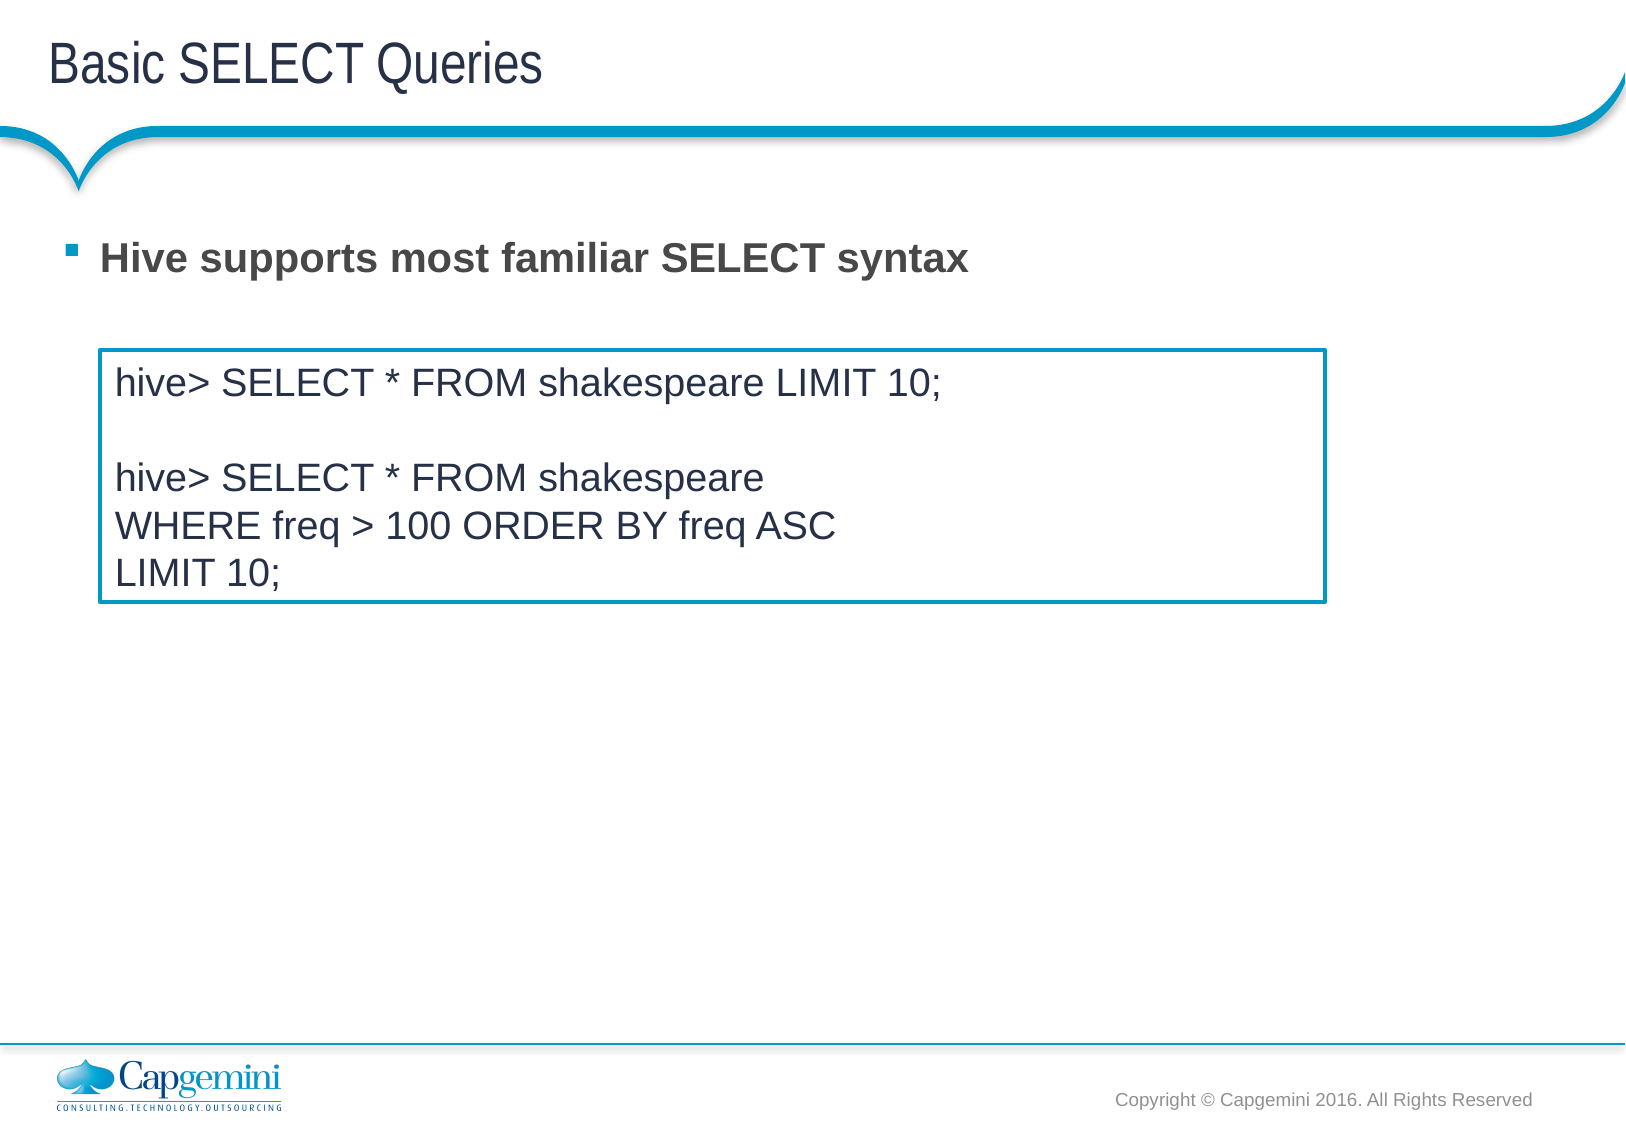

# Basic SELECT Queries
Hive supports most familiar SELECT syntax
hive> SELECT * FROM shakespeare LIMIT 10;

hive> SELECT * FROM shakespeare
WHERE freq > 100 ORDER BY freq ASC
LIMIT 10;